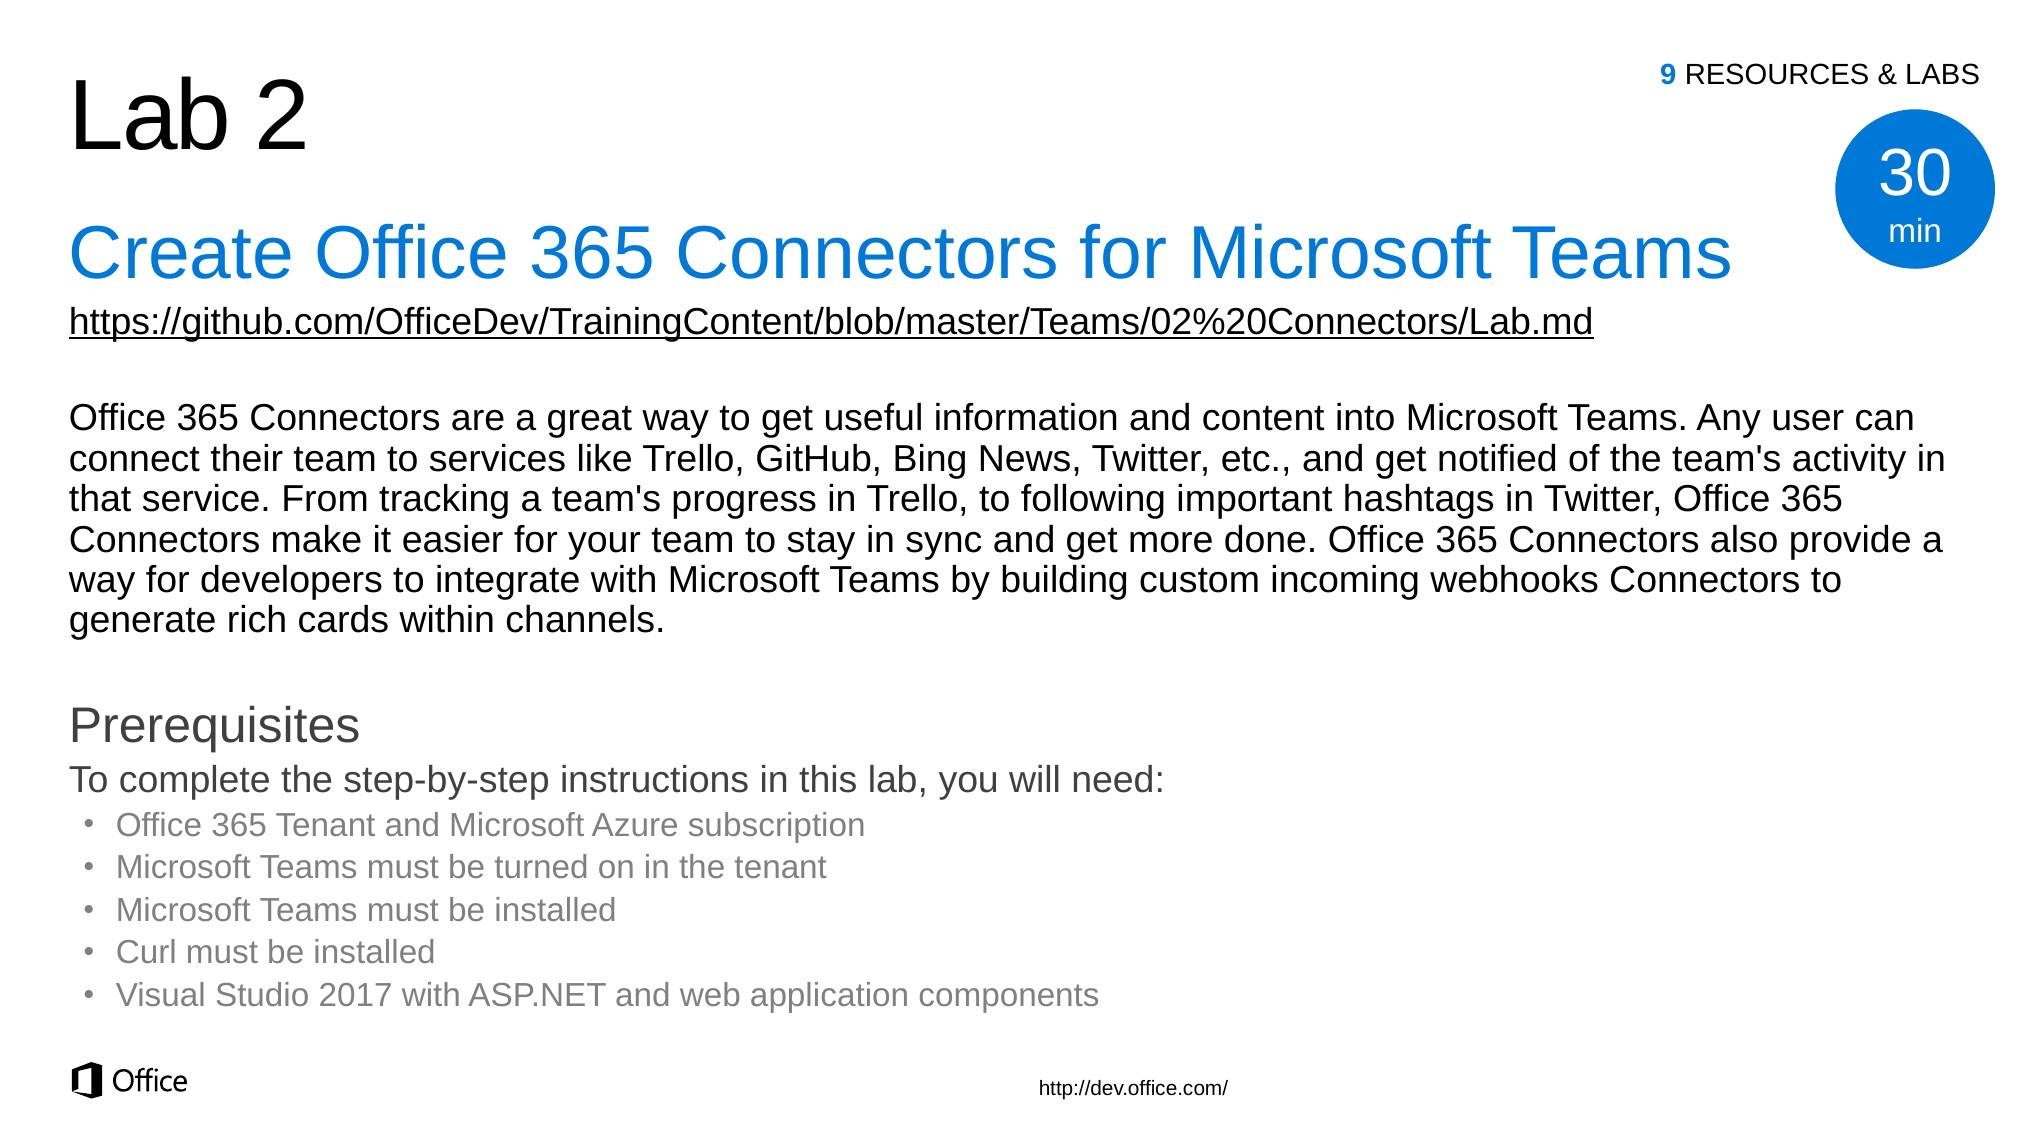

9 RESOURCES & LABS

# Lab 2
30 min
Create Office 365 Connectors for Microsoft Teams
https://github.com/OfficeDev/TrainingContent/blob/master/Teams/02%20Connectors/Lab.md

Office 365 Connectors are a great way to get useful information and content into Microsoft Teams. Any user can connect their team to services like Trello, GitHub, Bing News, Twitter, etc., and get notified of the team's activity in that service. From tracking a team's progress in Trello, to following important hashtags in Twitter, Office 365 Connectors make it easier for your team to stay in sync and get more done. Office 365 Connectors also provide a way for developers to integrate with Microsoft Teams by building custom incoming webhooks Connectors to generate rich cards within channels.

Prerequisites
To complete the step-by-step instructions in this lab, you will need:
Office 365 Tenant and Microsoft Azure subscription
Microsoft Teams must be turned on in the tenant
Microsoft Teams must be installed
Curl must be installed
Visual Studio 2017 with ASP.NET and web application components